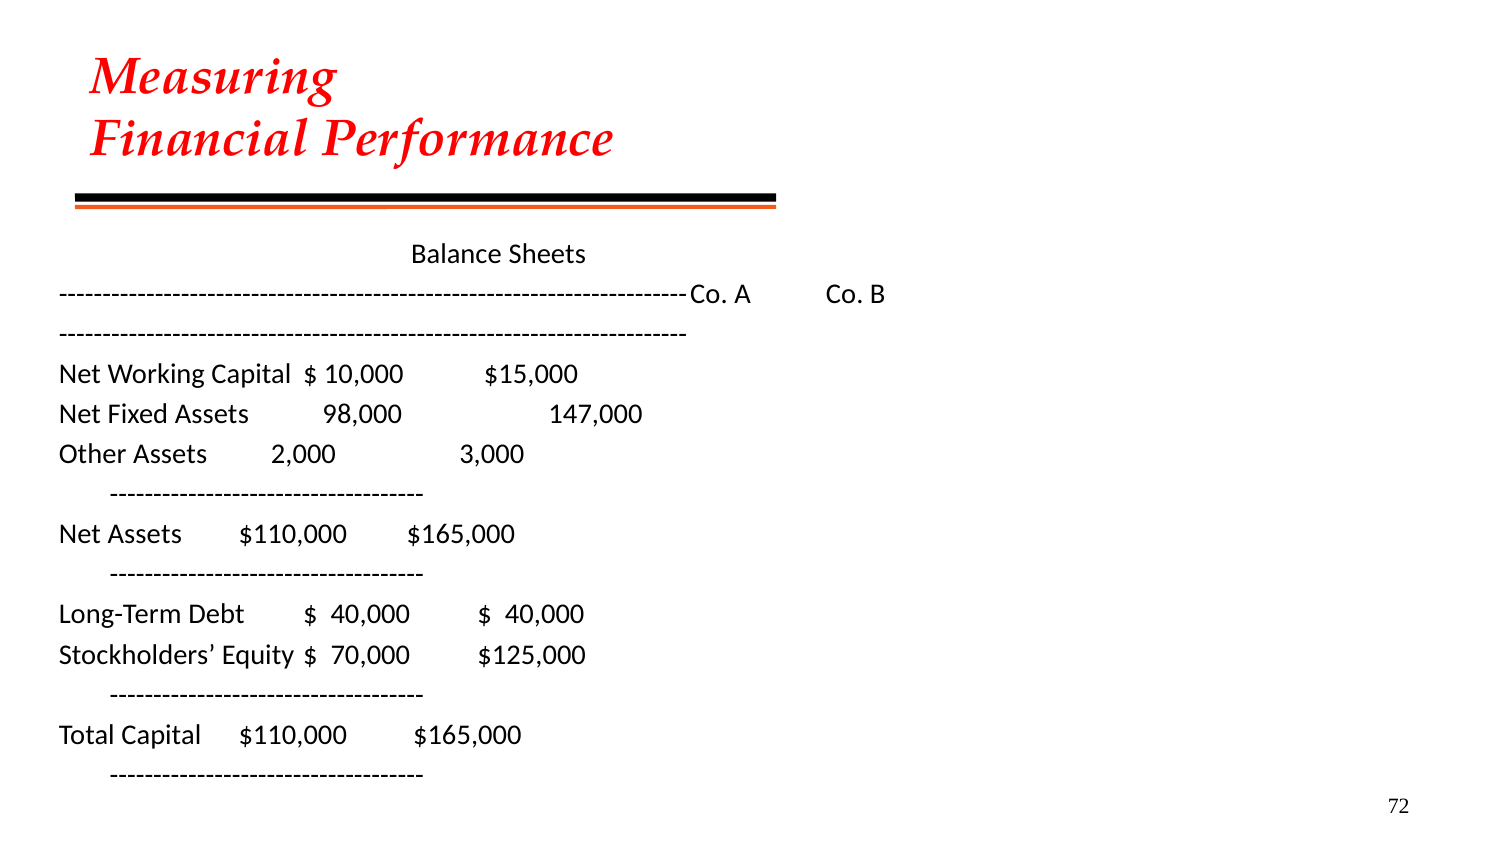

# Measuring Financial Performance

Balance Sheets
------------------------------------------------------------------------			Co. A	           Co. B
------------------------------------------------------------------------
Net Working Capital	$ 10,000	        $15,000
Net Fixed Assets	   98,000     	        147,000
Other Assets	     2,000                   3,000
			------------------------------------
Net Assets		$110,000	      $165,000
			------------------------------------
Long-Term Debt	$  40,000	       $  40,000
Stockholders’ Equity	$  70,000	       $125,000
			------------------------------------
Total Capital	$110,000	       $165,000
			------------------------------------

72